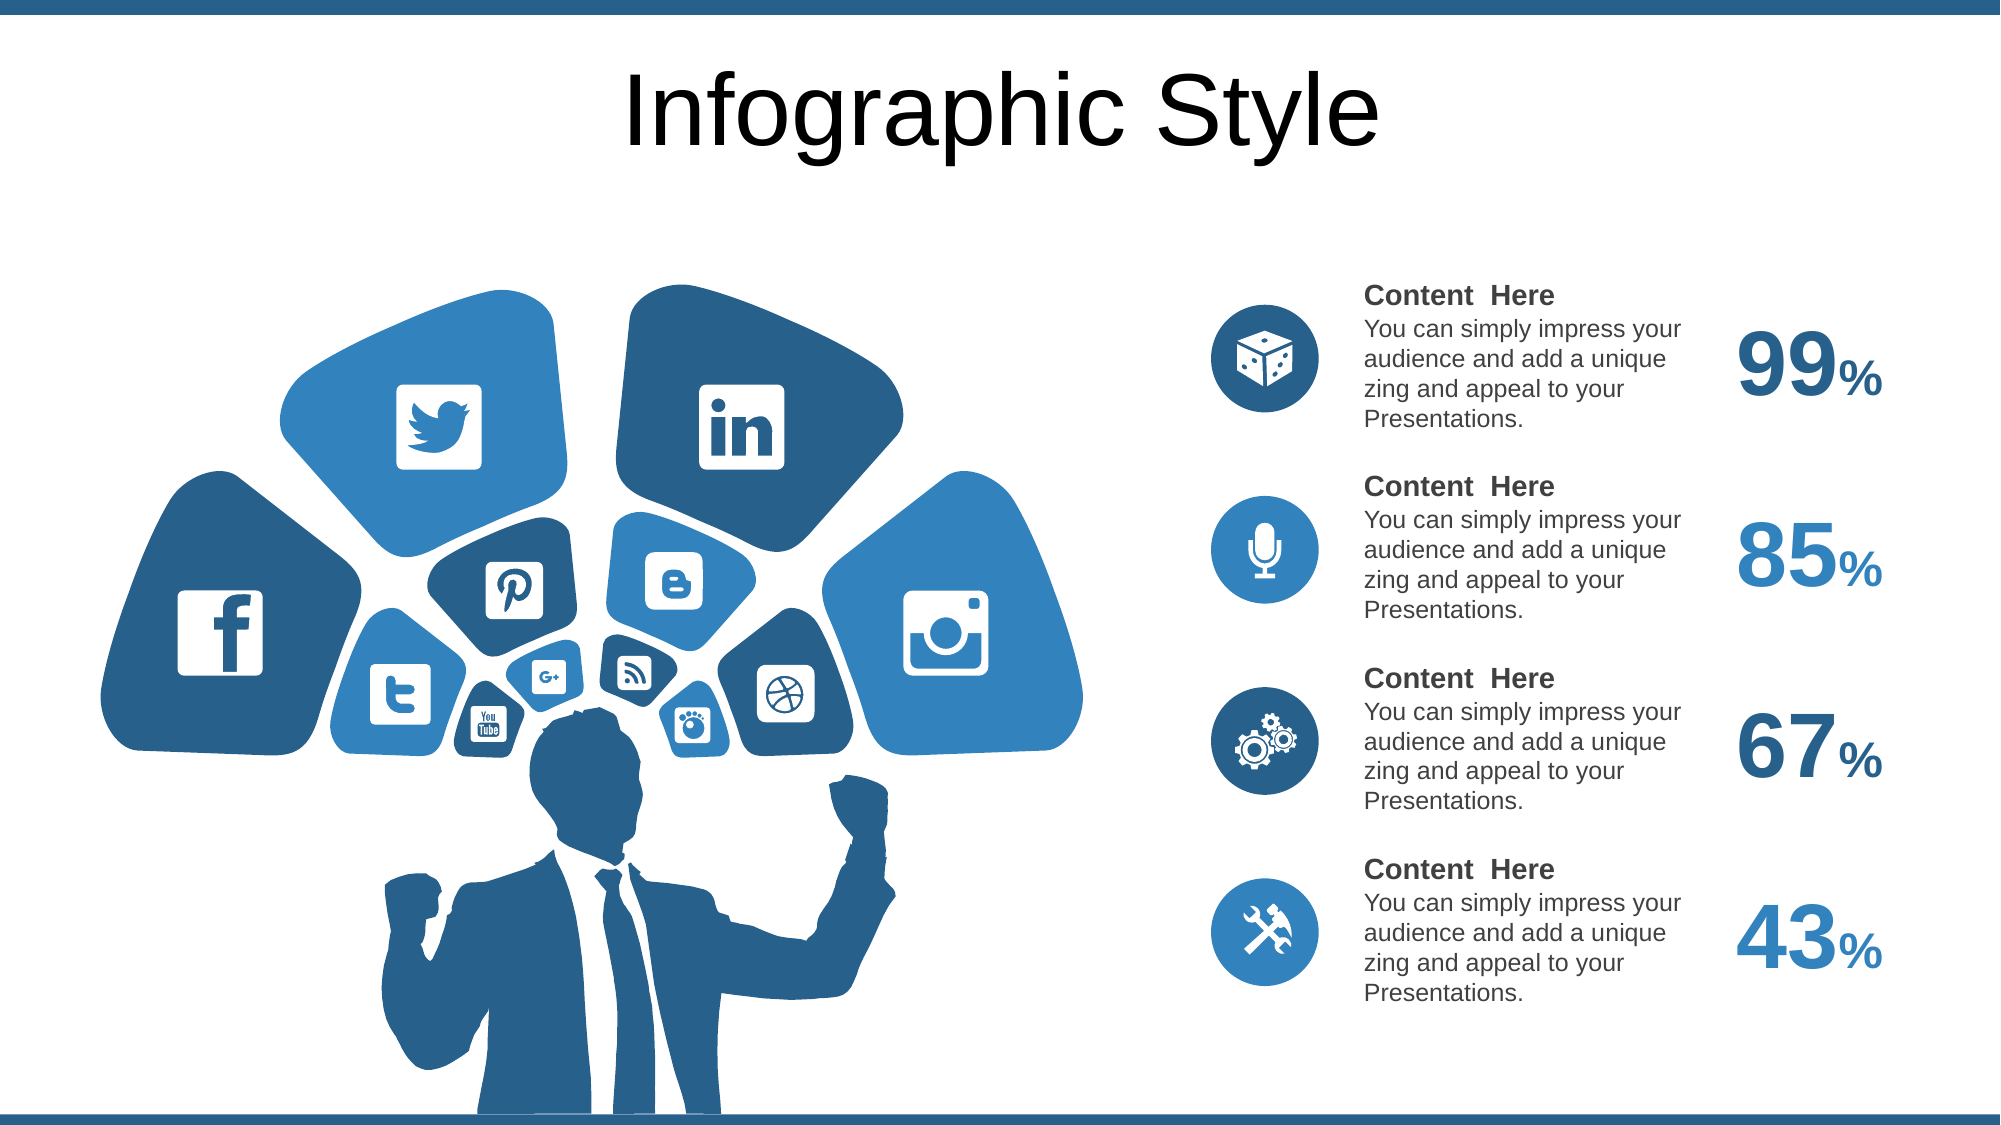

Infographic Style
Content  Here
You can simply impress your audience and add a unique zing and appeal to your Presentations.
99%

Content  Here
You can simply impress your audience and add a unique zing and appeal to your Presentations.
85%

Content  Here
You can simply impress your audience and add a unique zing and appeal to your Presentations.

67%

Content  Here
You can simply impress your audience and add a unique zing and appeal to your Presentations.
43%